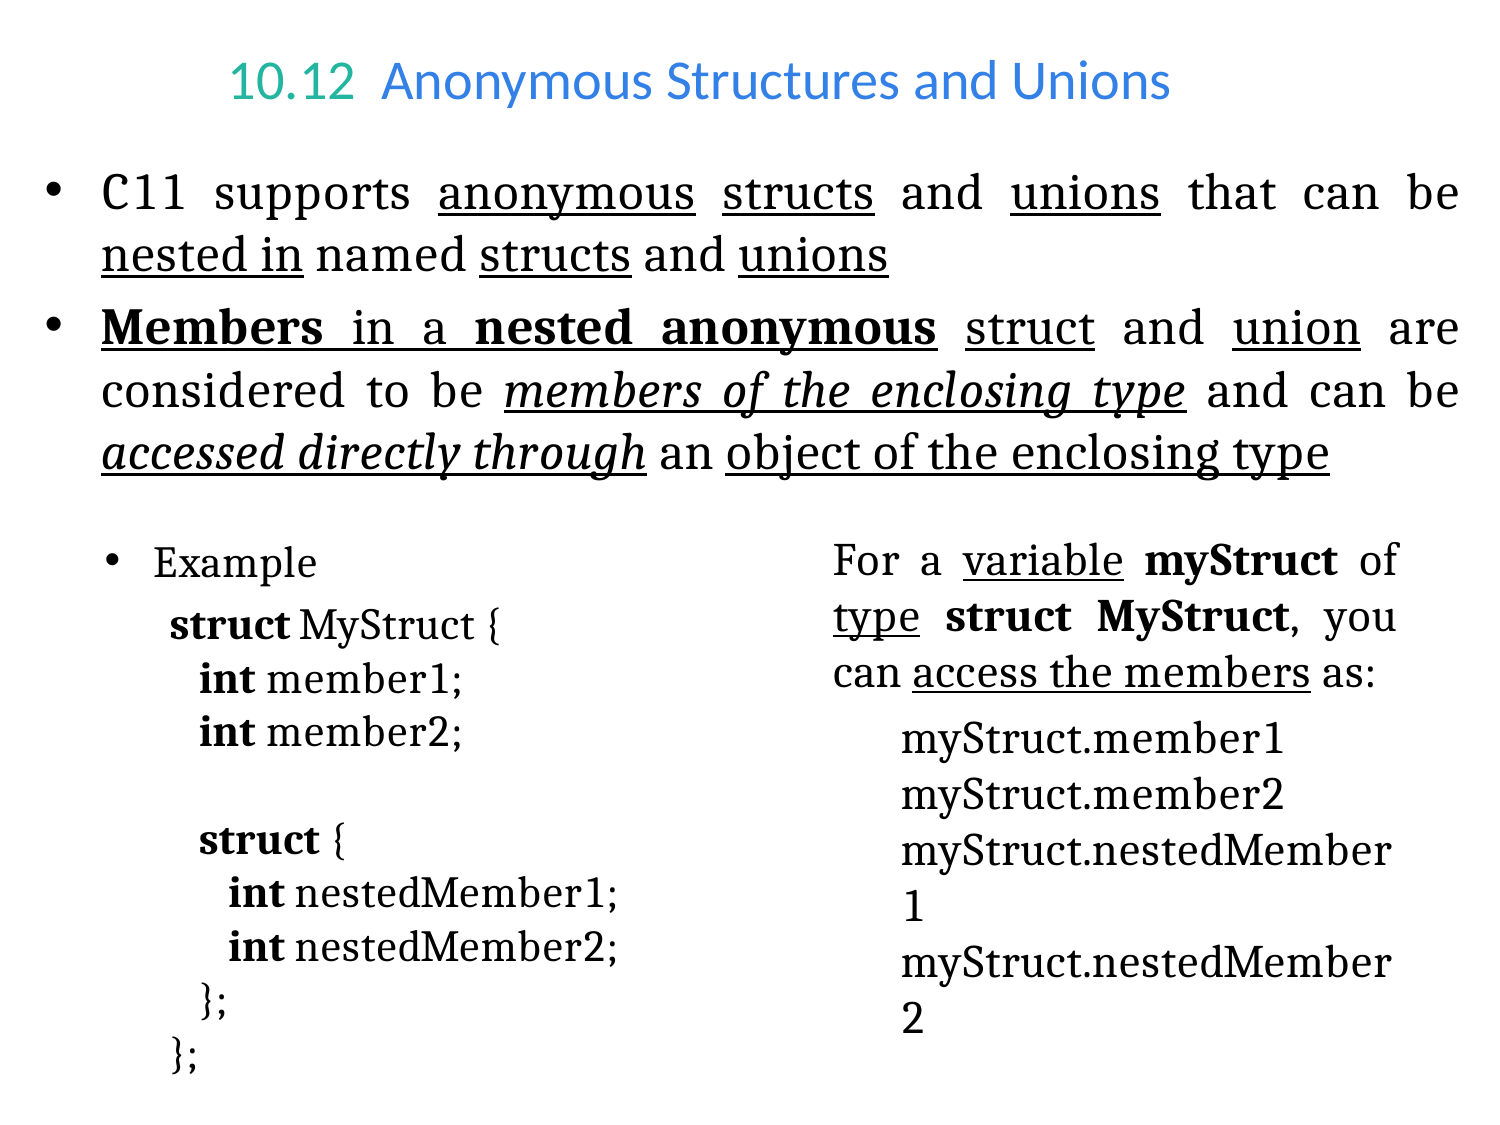

# 10.12  Anonymous Structures and Unions
C11 supports anonymous structs and unions that can be nested in named structs and unions
Members in a nested anonymous struct and union are considered to be members of the enclosing type and can be accessed directly through an object of the enclosing type

For a variable myStruct of type struct MyStruct, you can access the members as:
myStruct.member1
myStruct.member2
myStruct.nestedMember1
myStruct.nestedMember2

Example
struct MyStruct {
   int member1;
   int member2;
   struct {
      int nestedMember1;
      int nestedMember2;
   };
};